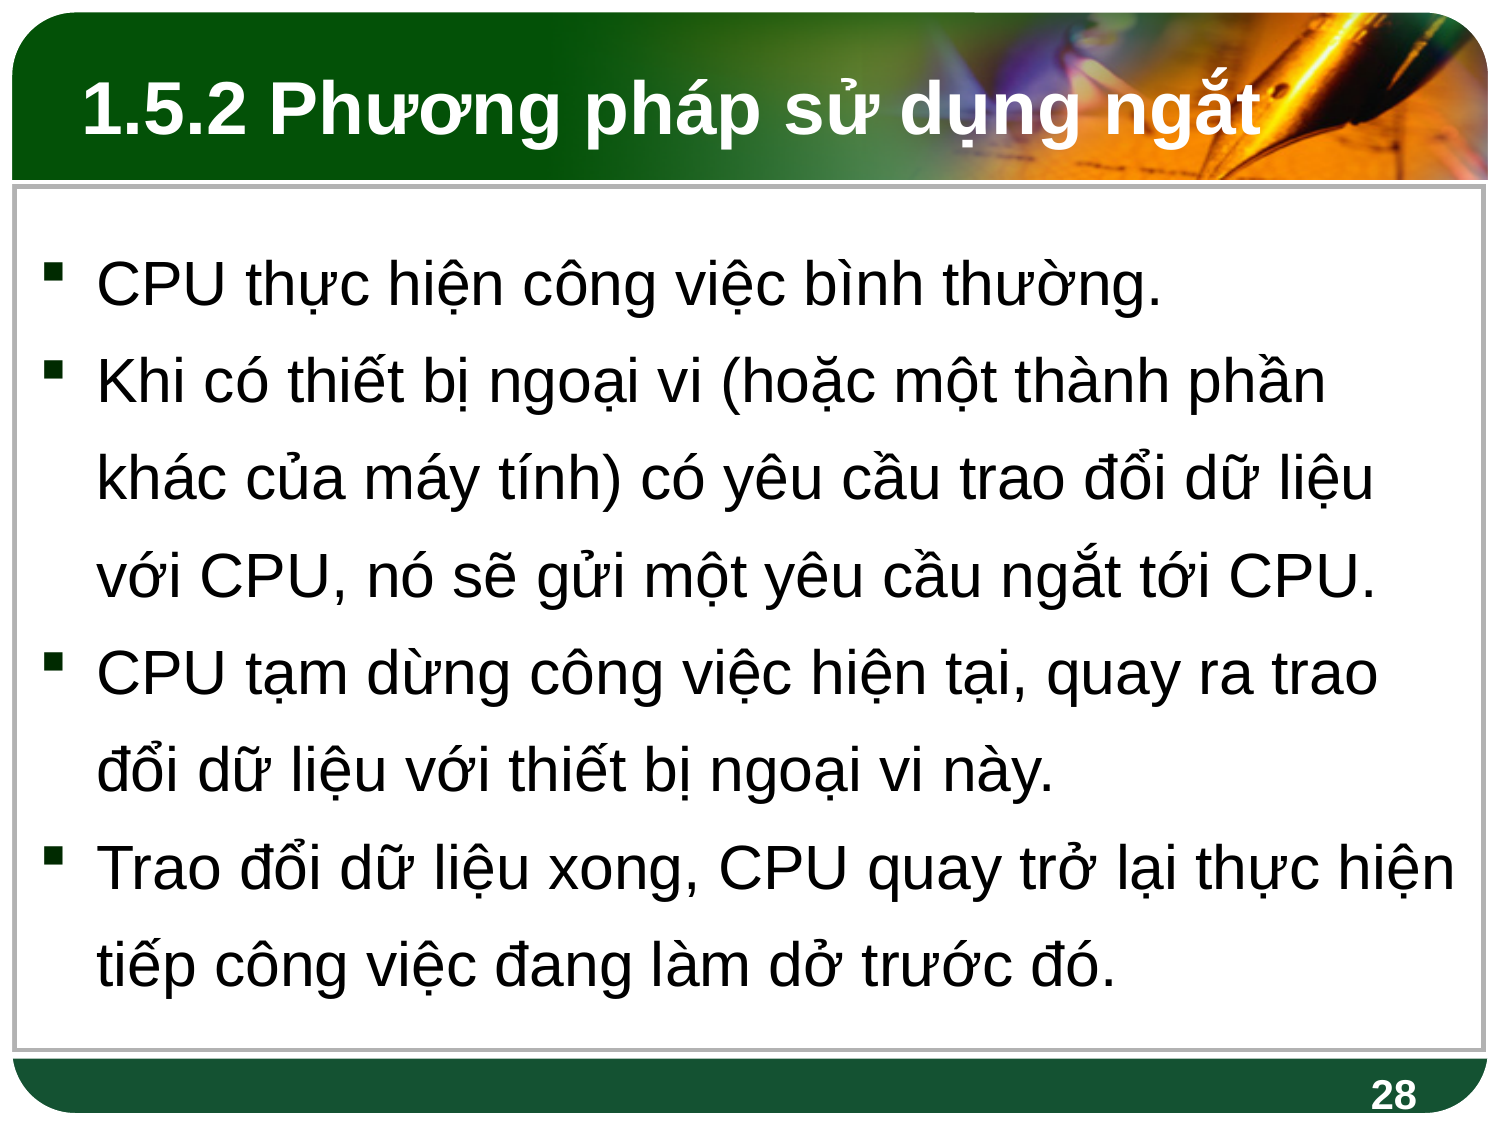

1.5.2 Phương pháp sử dụng ngắt
CPU thực hiện công việc bình thường.
Khi có thiết bị ngoại vi (hoặc một thành phần khác của máy tính) có yêu cầu trao đổi dữ liệu với CPU, nó sẽ gửi một yêu cầu ngắt tới CPU.
CPU tạm dừng công việc hiện tại, quay ra trao đổi dữ liệu với thiết bị ngoại vi này.
Trao đổi dữ liệu xong, CPU quay trở lại thực hiện tiếp công việc đang làm dở trước đó.